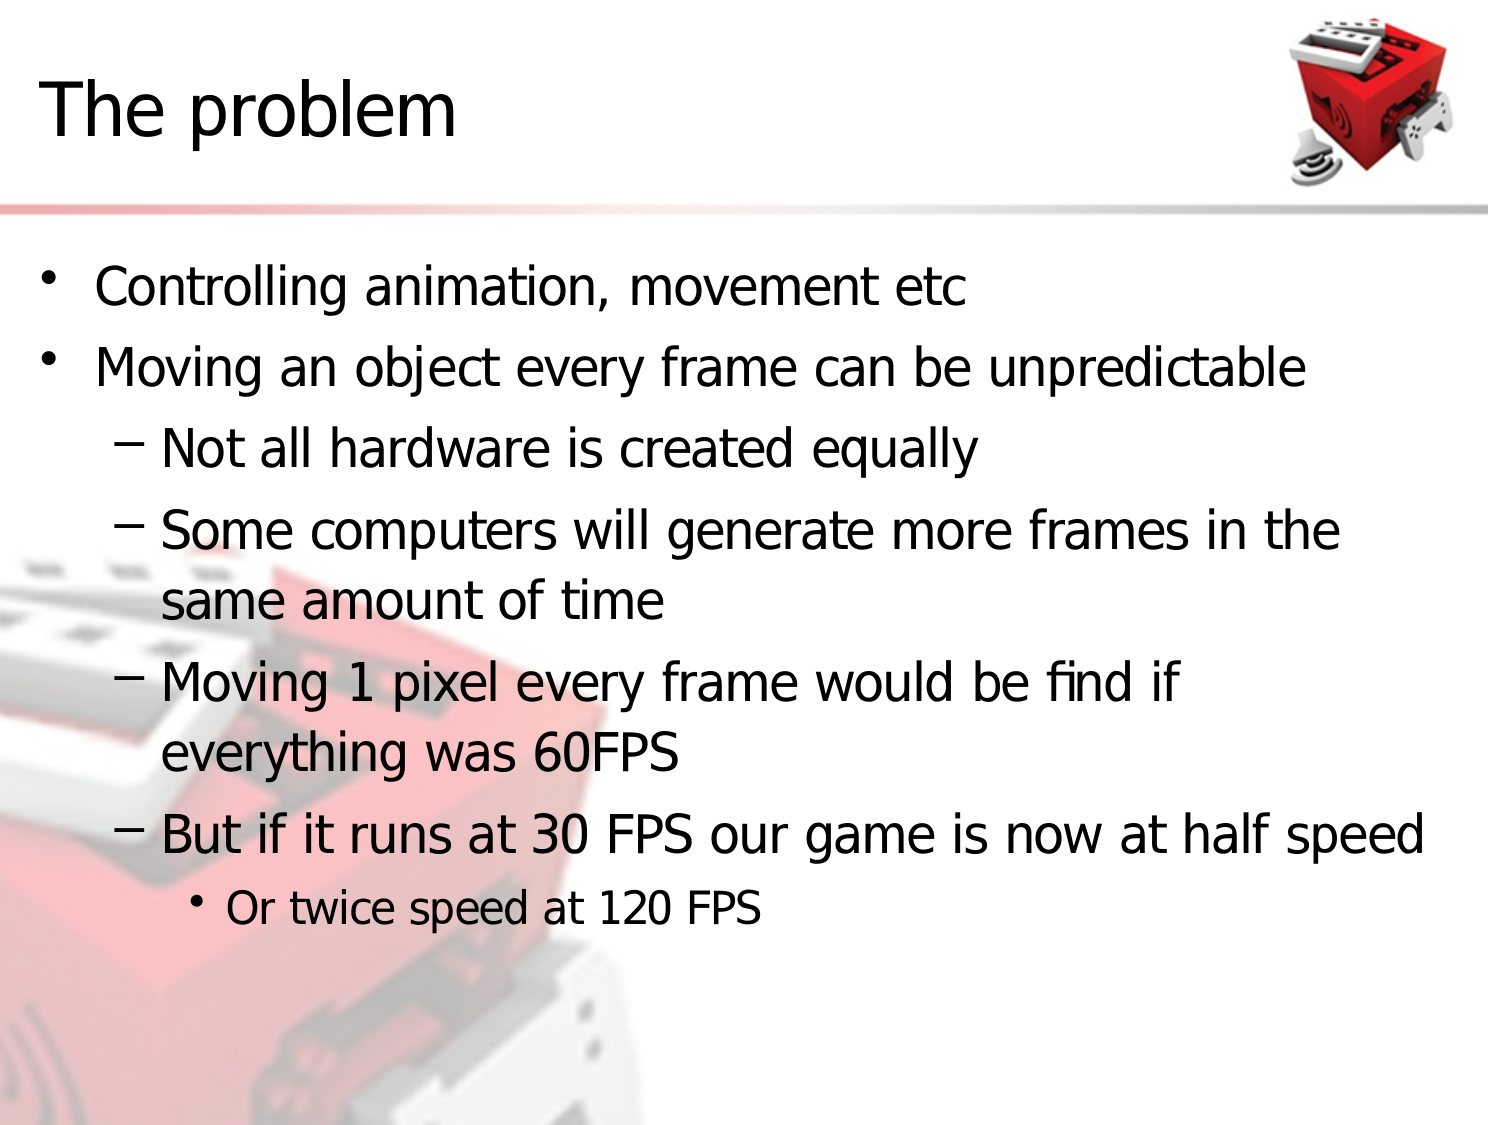

# The problem
Controlling animation, movement etc
Moving an object every frame can be unpredictable
Not all hardware is created equally
Some computers will generate more frames in the same amount of time
Moving 1 pixel every frame would be find if everything was 60FPS
But if it runs at 30 FPS our game is now at half speed
Or twice speed at 120 FPS